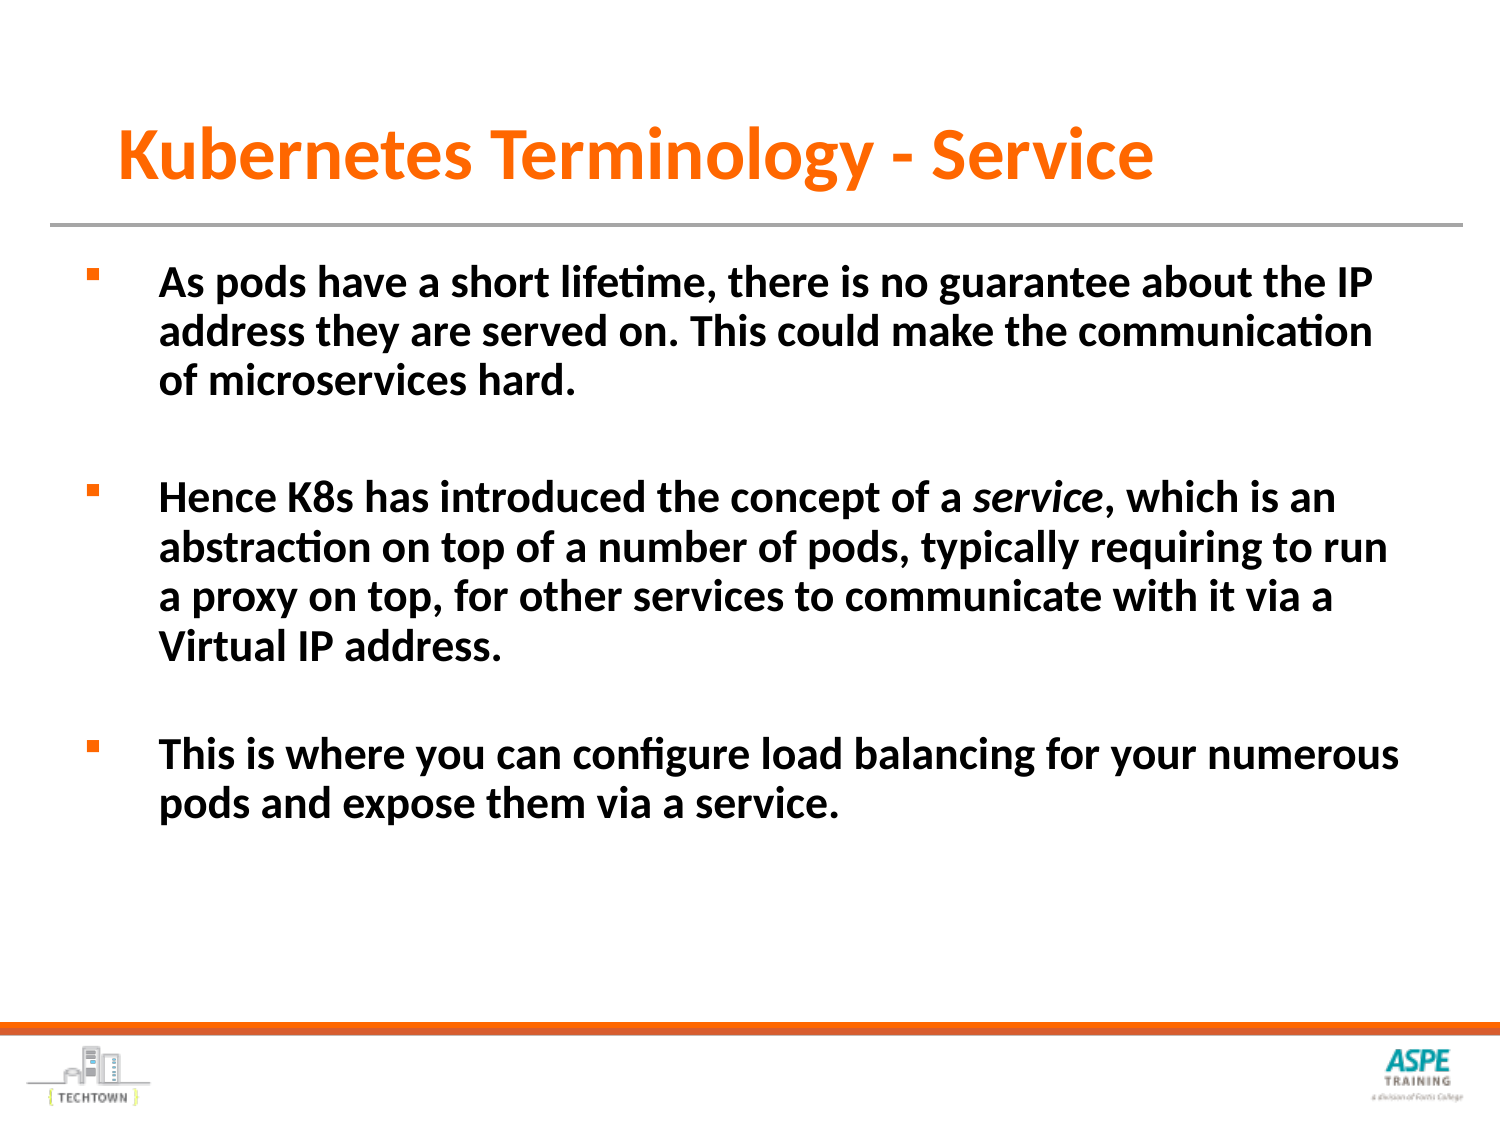

# Kubernetes Terminology - Service
As pods have a short lifetime, there is no guarantee about the IP address they are served on. This could make the communication of microservices hard.

Hence K8s has introduced the concept of a service, which is an abstraction on top of a number of pods, typically requiring to run a proxy on top, for other services to communicate with it via a Virtual IP address.
This is where you can configure load balancing for your numerous pods and expose them via a service.